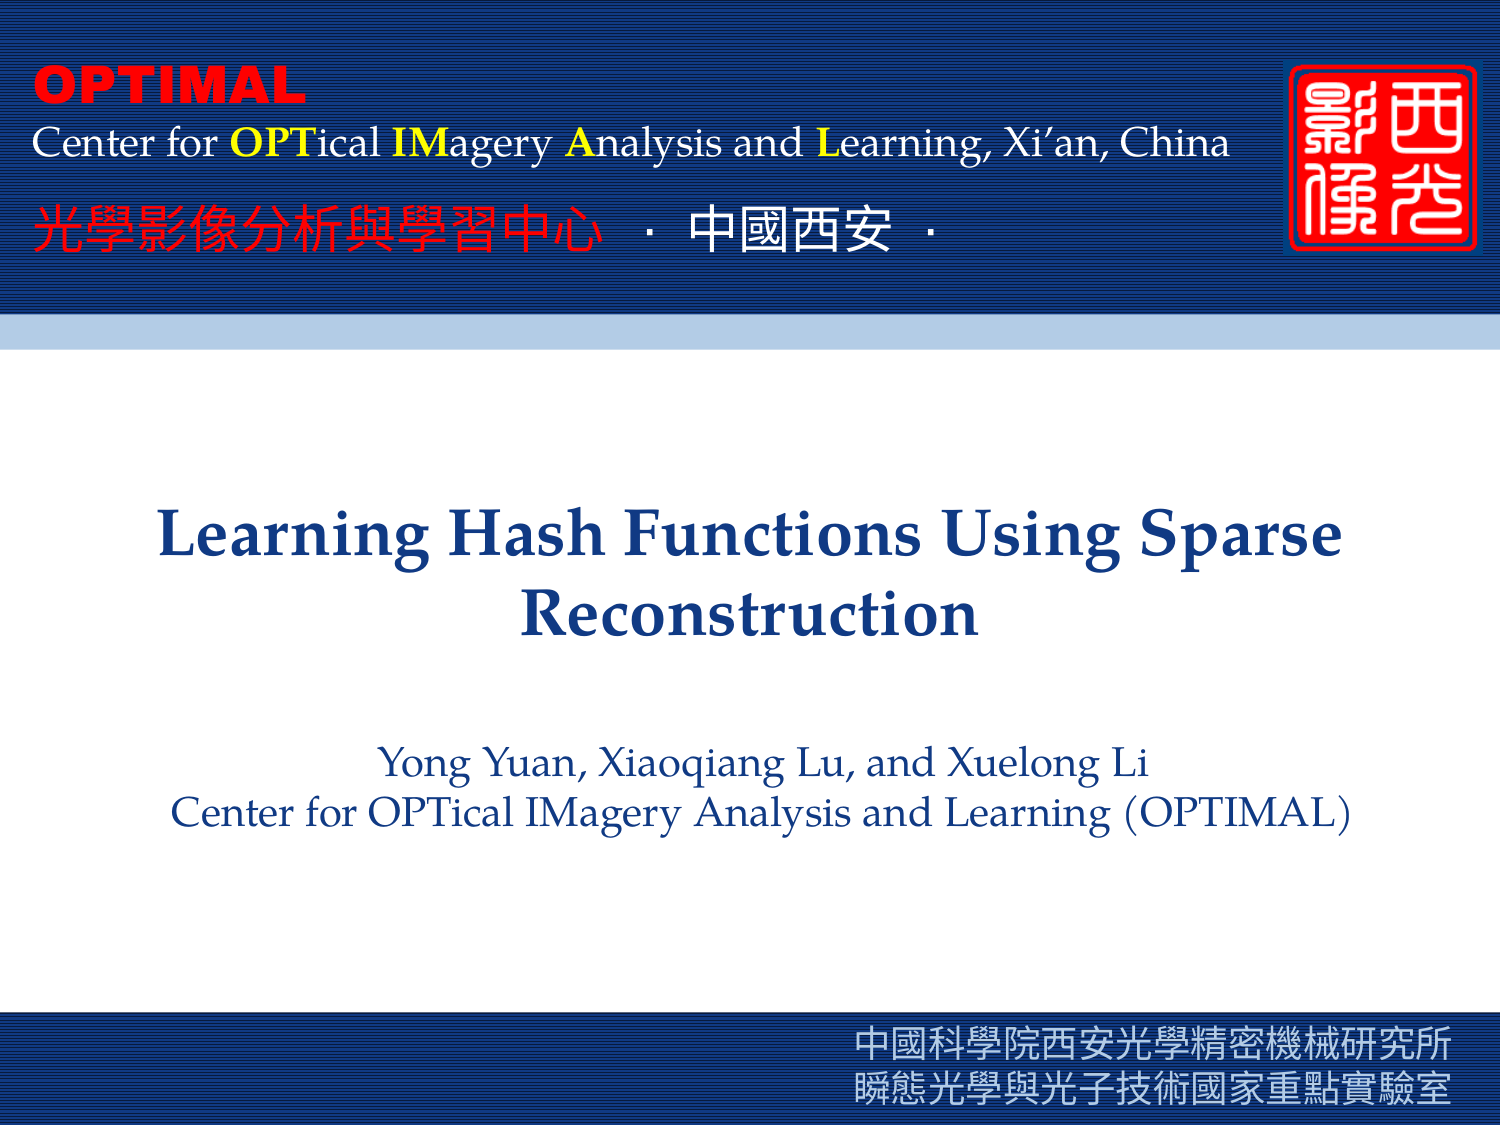

Learning Hash Functions Using Sparse Reconstruction
Yong Yuan, Xiaoqiang Lu, and Xuelong Li
Center for OPTical IMagery Analysis and Learning (OPTIMAL)